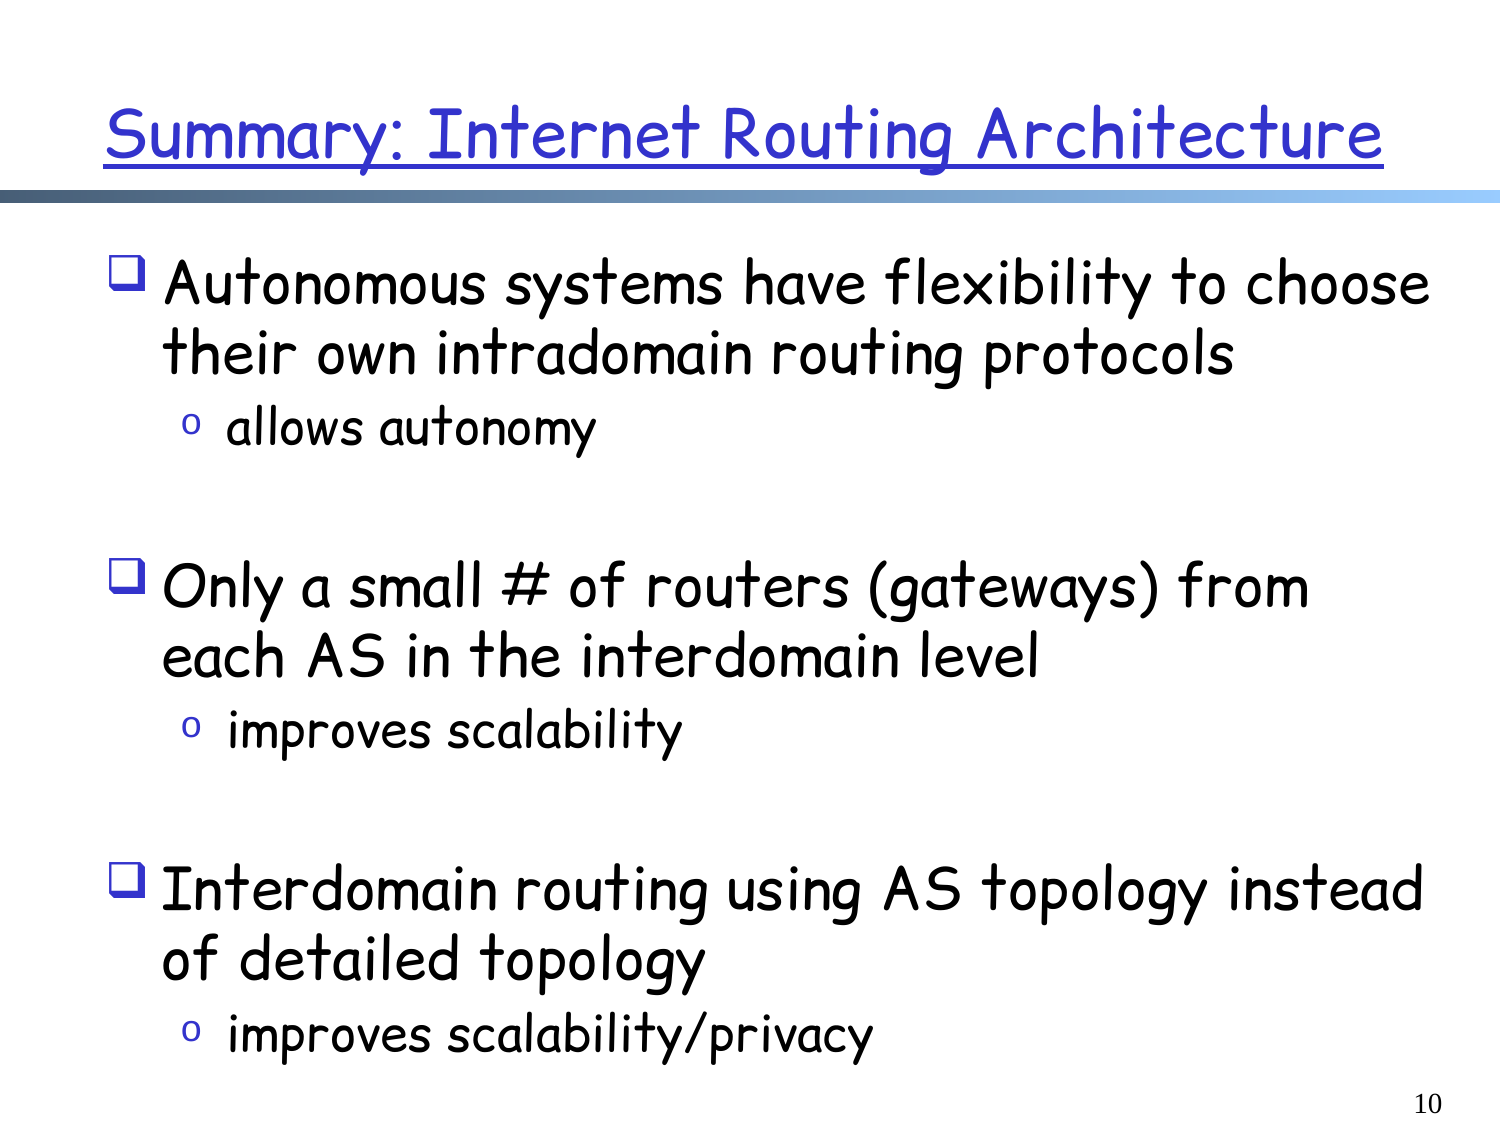

# Summary: Internet Routing Architecture
Autonomous systems have flexibility to choose their own intradomain routing protocols
allows autonomy

Only a small # of routers (gateways) from each AS in the interdomain level
improves scalability

Interdomain routing using AS topology instead of detailed topology
improves scalability/privacy

10